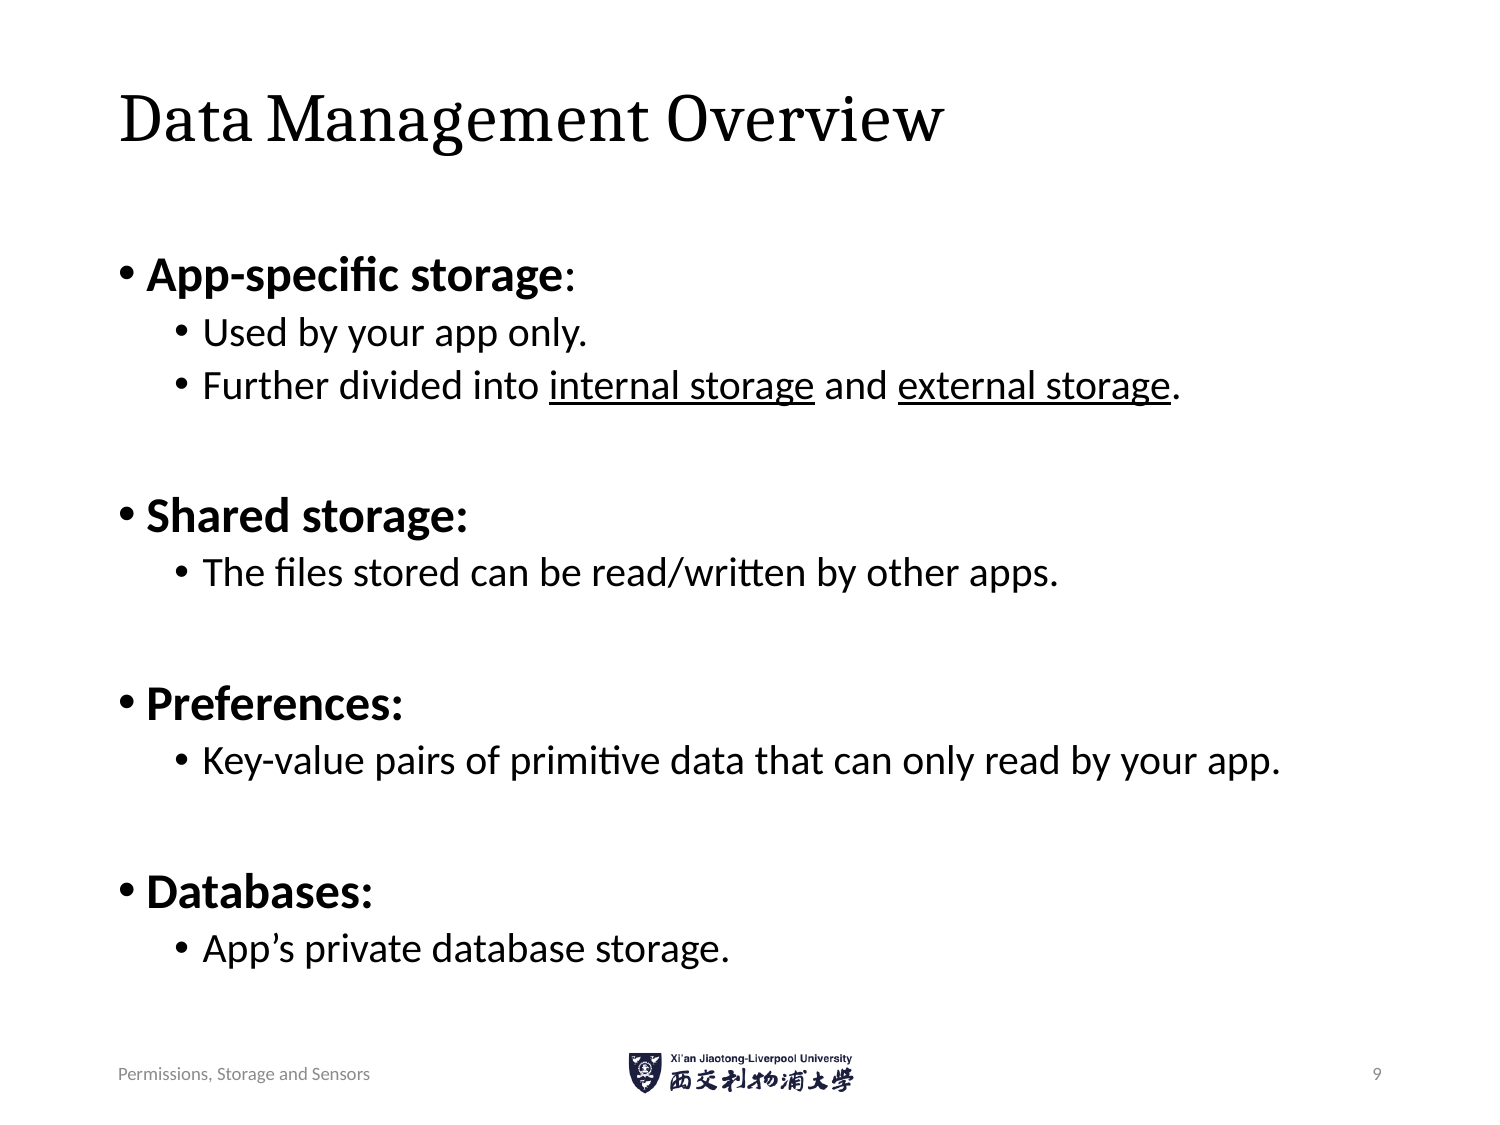

# Data Management Overview
App-specific storage:
Used by your app only.
Further divided into internal storage and external storage.

Shared storage:
The files stored can be read/written by other apps.

Preferences:
Key-value pairs of primitive data that can only read by your app.

Databases:
App’s private database storage.
Permissions, Storage and Sensors
9